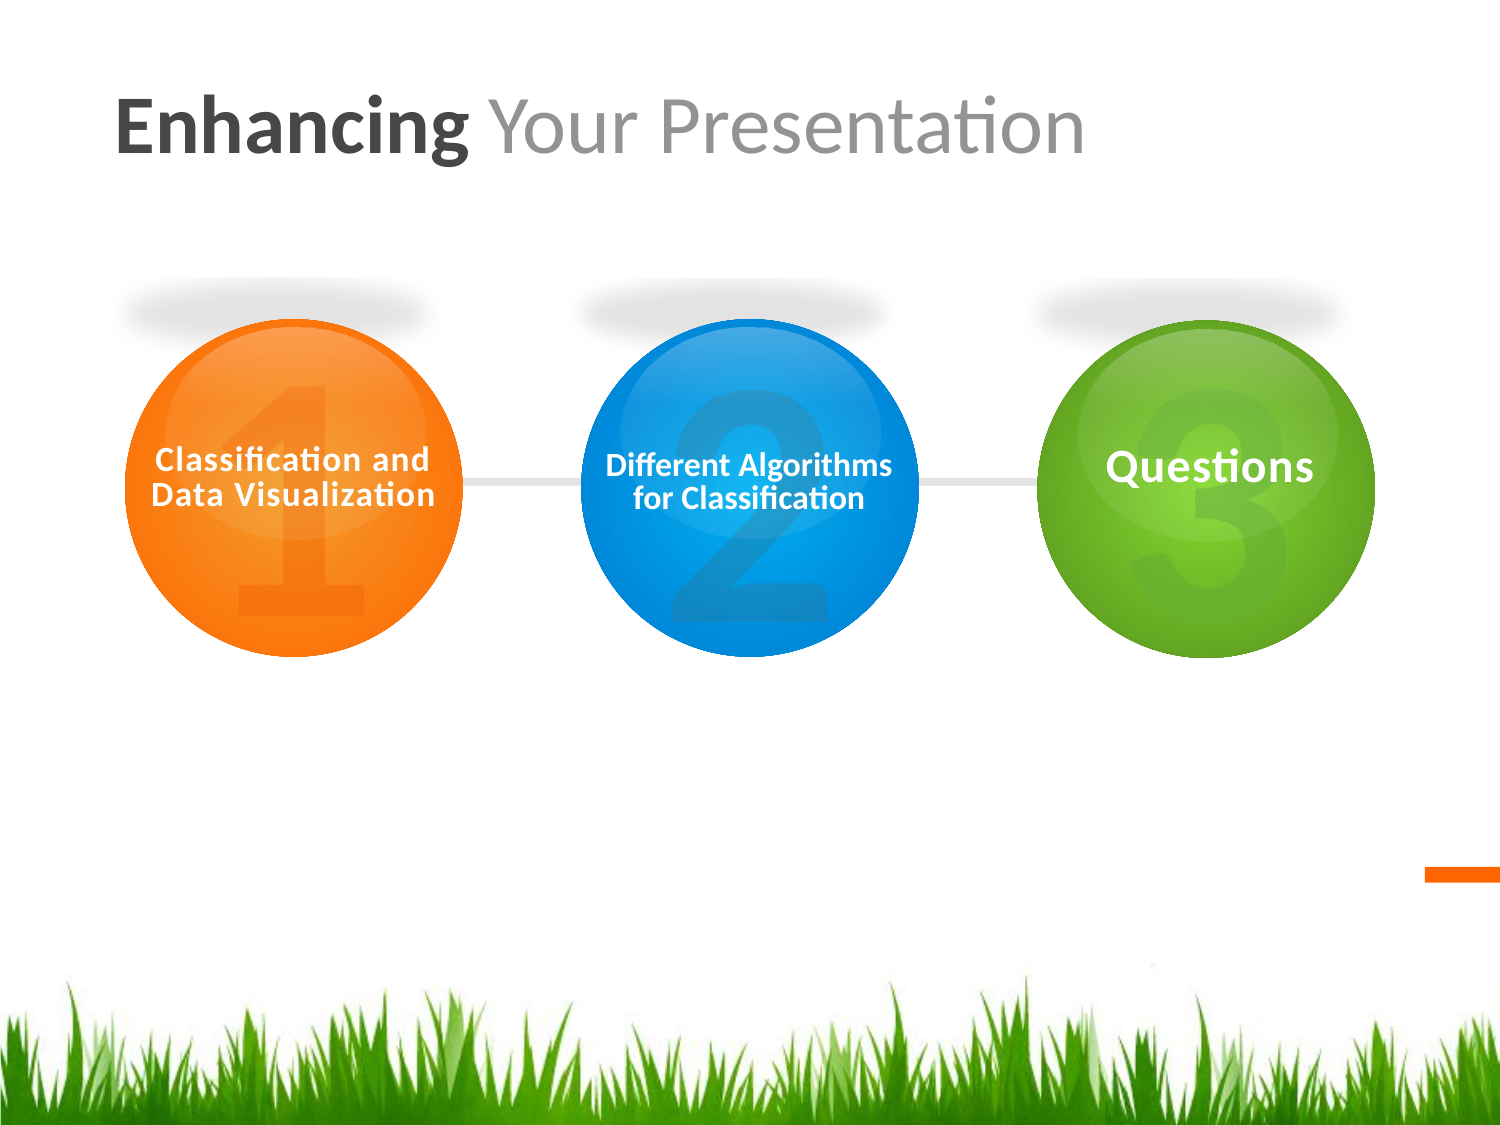

Enhancing Your Presentation
1

Classification and Data Visualization
3

Questions
2

Different Algorithms for Classification